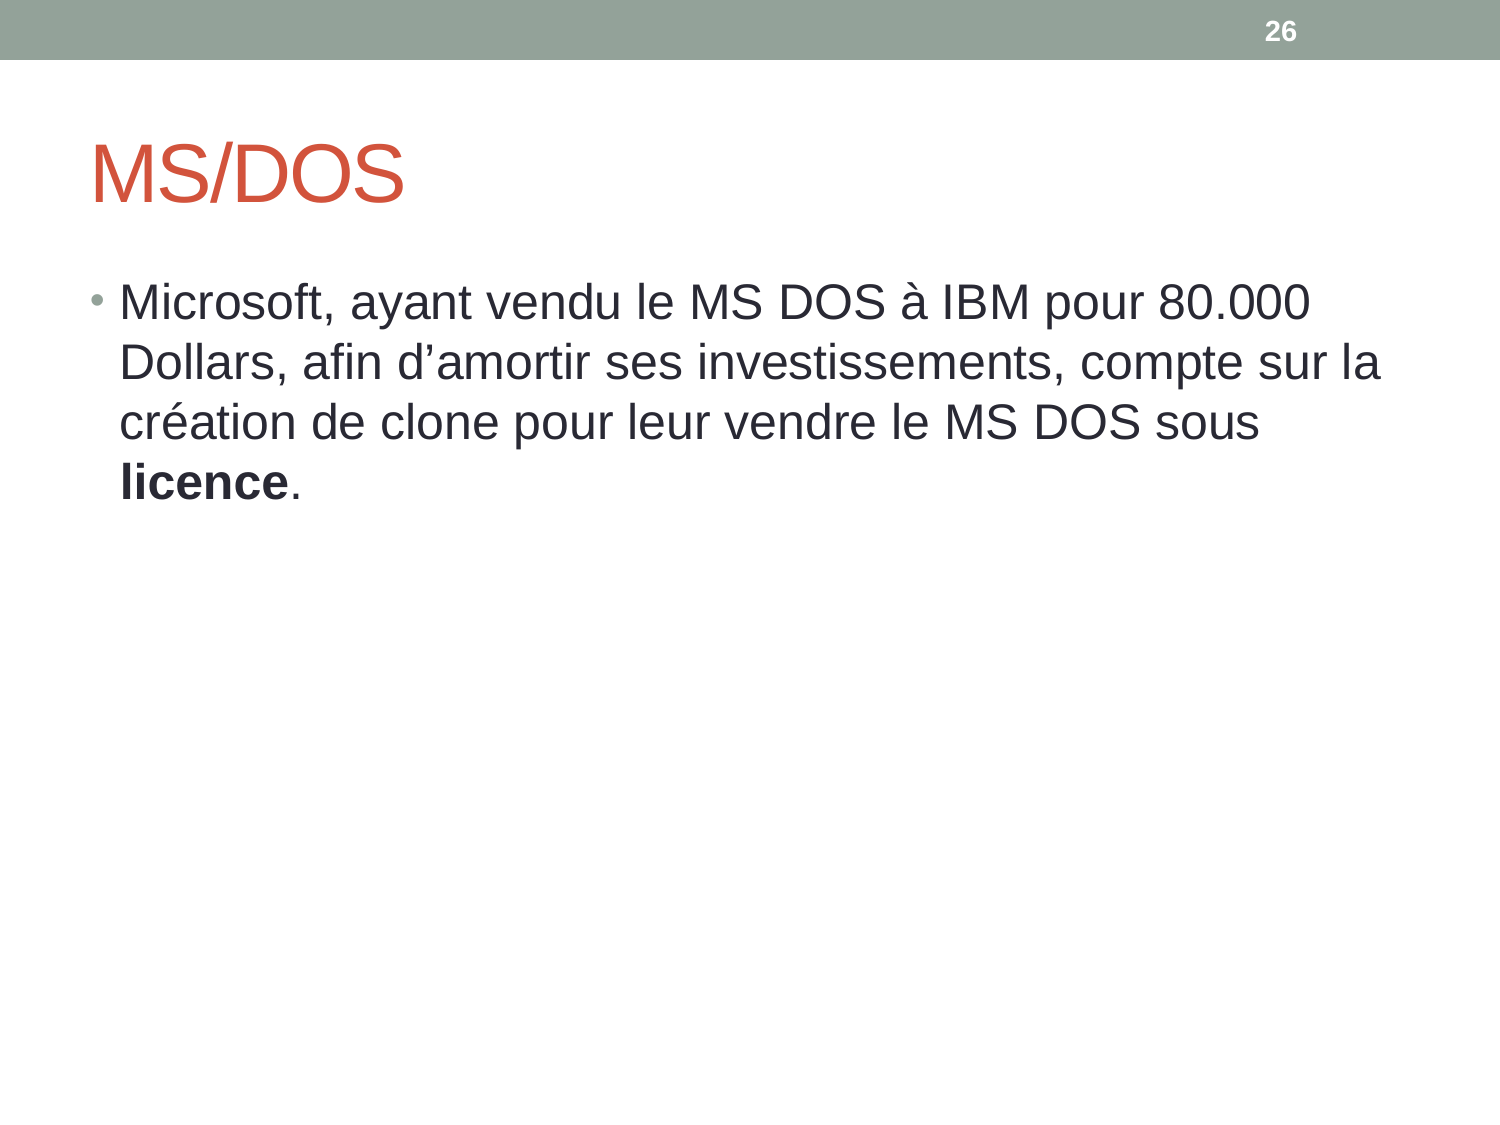

26
MS/DOS
Microsoft, ayant vendu le MS DOS à IBM pour 80.000 Dollars, afin d’amortir ses investissements, compte sur la création de clone pour leur vendre le MS DOS sous licence.